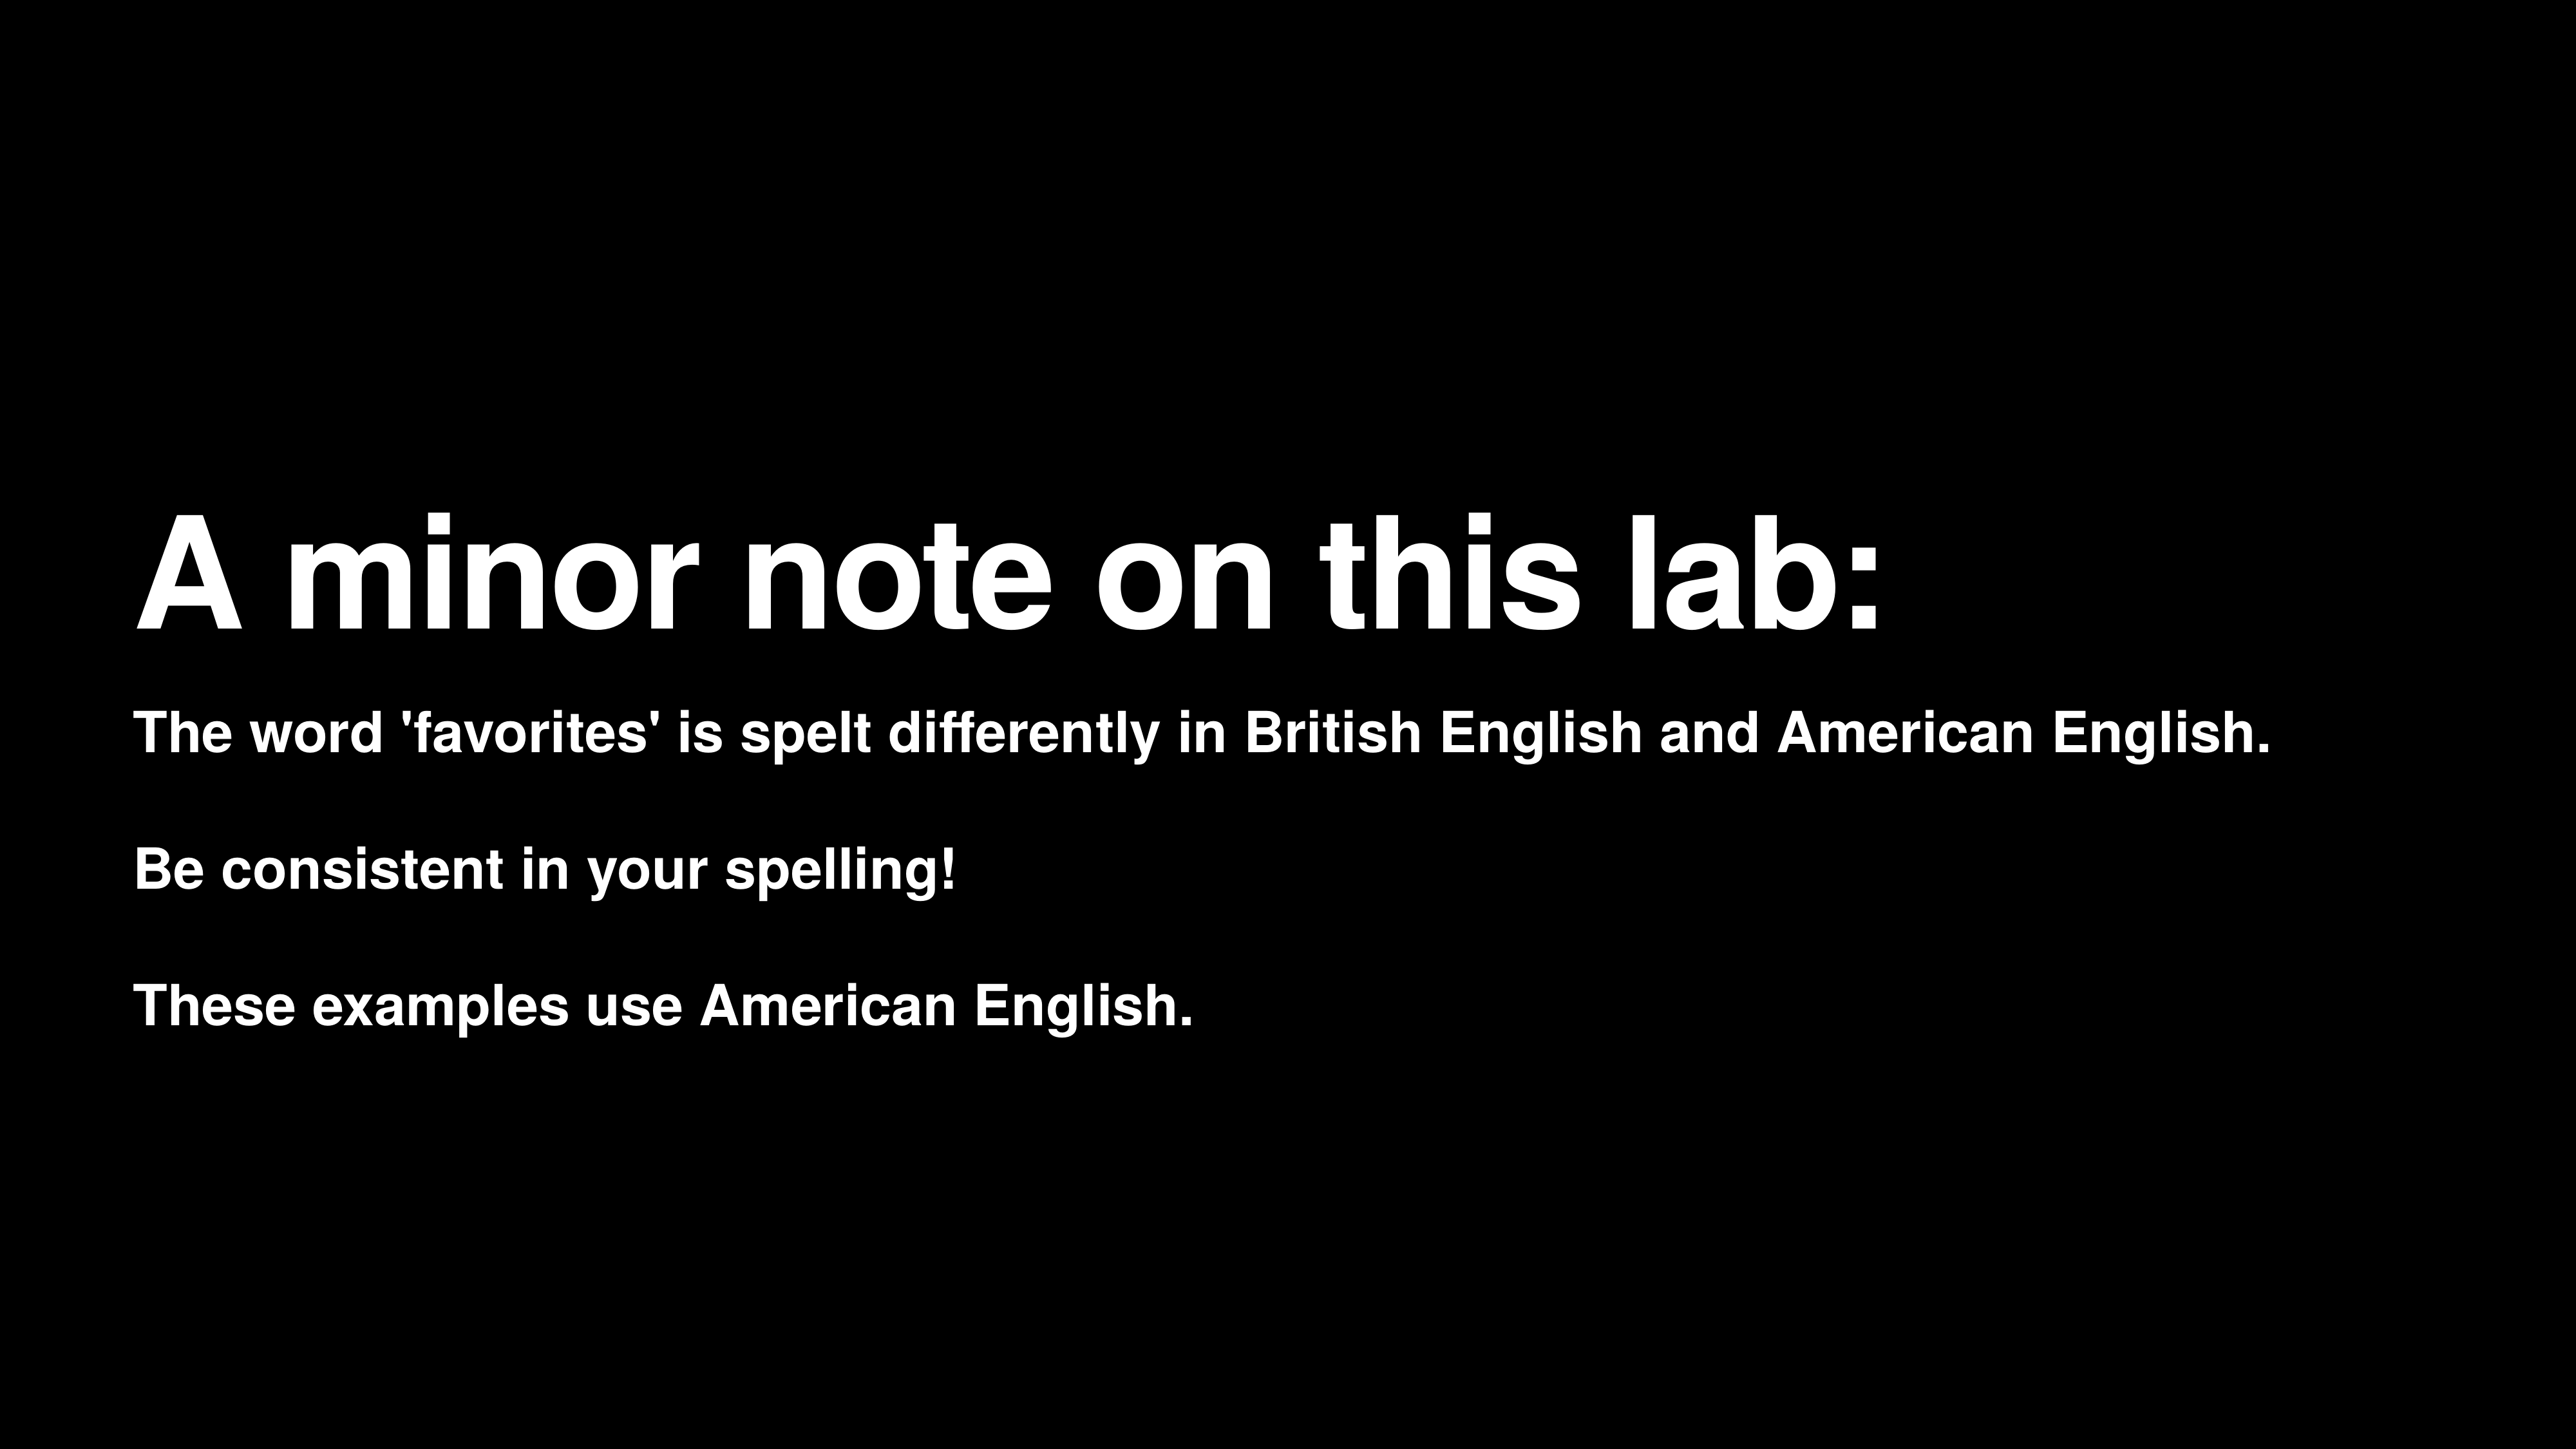

# A minor note on this lab:
The word 'favorites' is spelt differently in British English and American English.

Be consistent in your spelling!

These examples use American English.